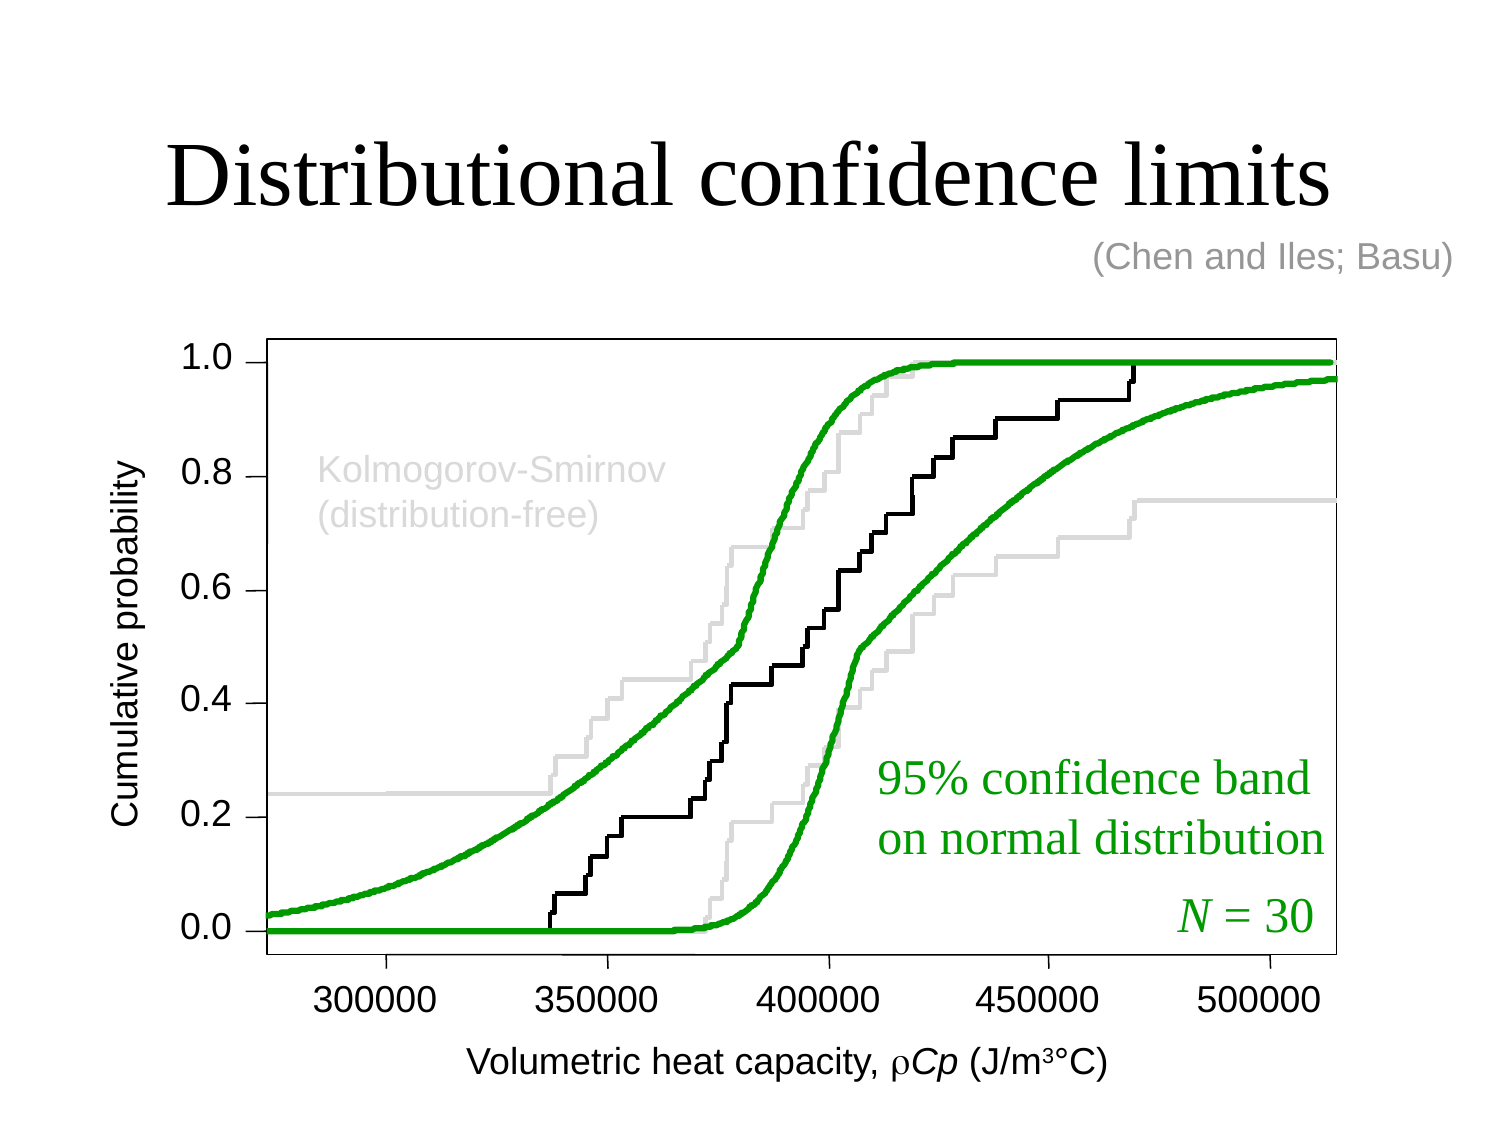

Distributional confidence limits
(Chen and Iles; Basu)
Distributional confidence bands described for only a few shapes
Normal
Weibull
Lognormal
Exponential

1.0

Kolmogorov-Smirnov
(distribution-free)
0.8

0.6

Cumulative probability
0.4

95% confidence band on normal distribution
0.2

N = 30

0.0

300000
350000
400000
450000
500000
Volumetric heat capacity, ρCp (J/m3°C)